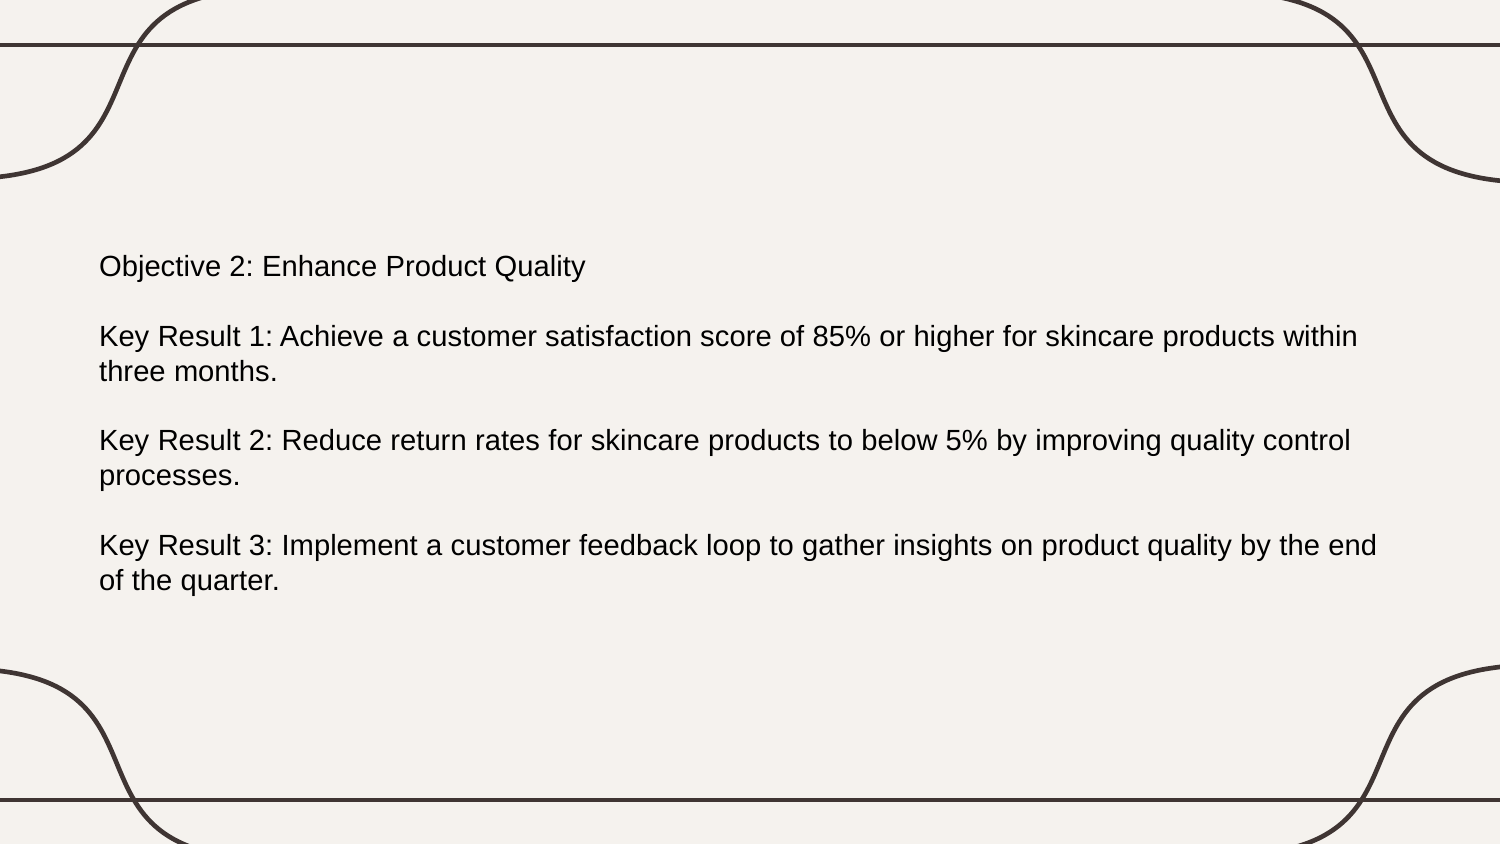

Objective 2: Enhance Product Quality

Key Result 1: Achieve a customer satisfaction score of 85% or higher for skincare products within three months.

Key Result 2: Reduce return rates for skincare products to below 5% by improving quality control processes.

Key Result 3: Implement a customer feedback loop to gather insights on product quality by the end of the quarter.